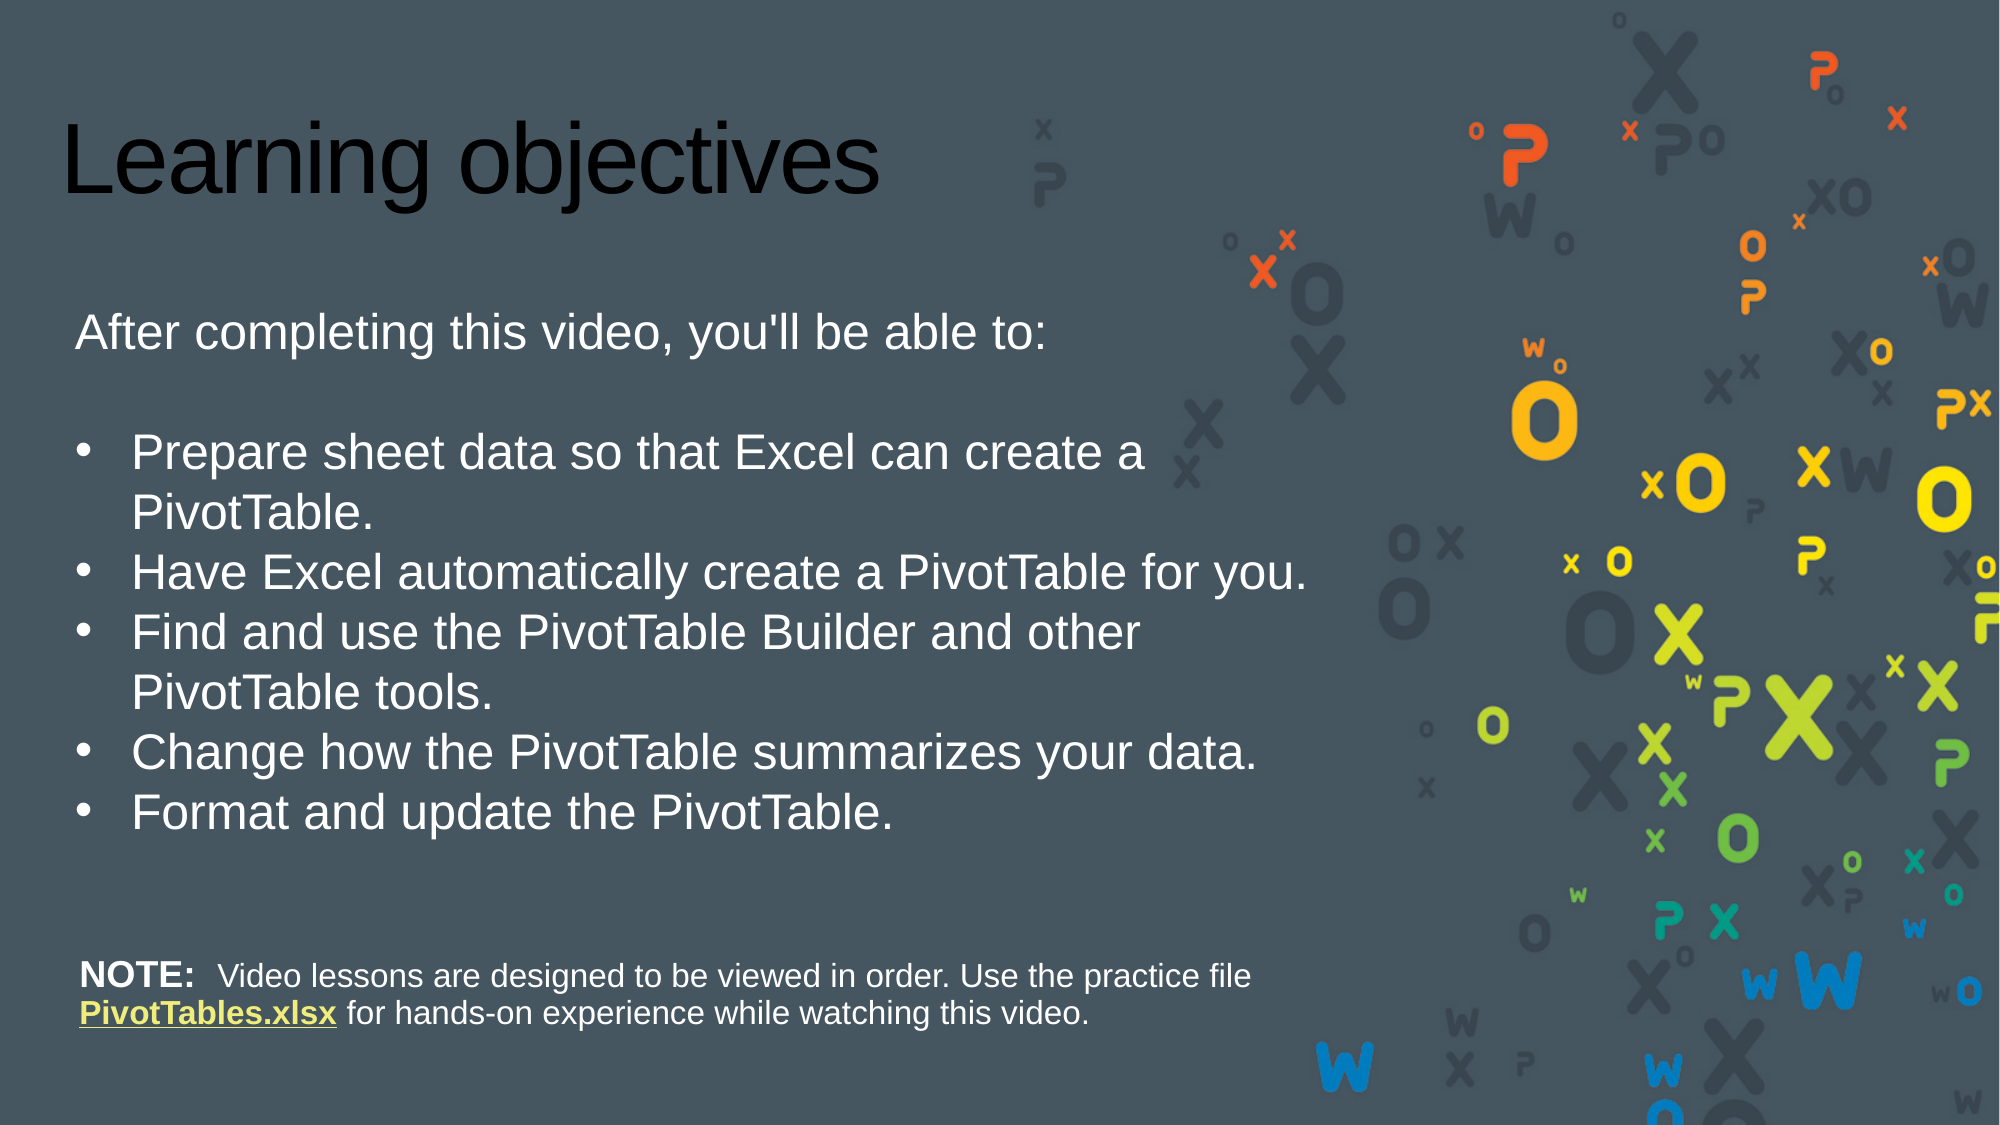

# Learning objectives
After completing this video, you'll be able to:

Prepare sheet data so that Excel can create a PivotTable.
Have Excel automatically create a PivotTable for you.
Find and use the PivotTable Builder and other PivotTable tools.
Change how the PivotTable summarizes your data.
Format and update the PivotTable.
NOTE:  Video lessons are designed to be viewed in order. Use the practice file PivotTables.xlsx for hands-on experience while watching this video.